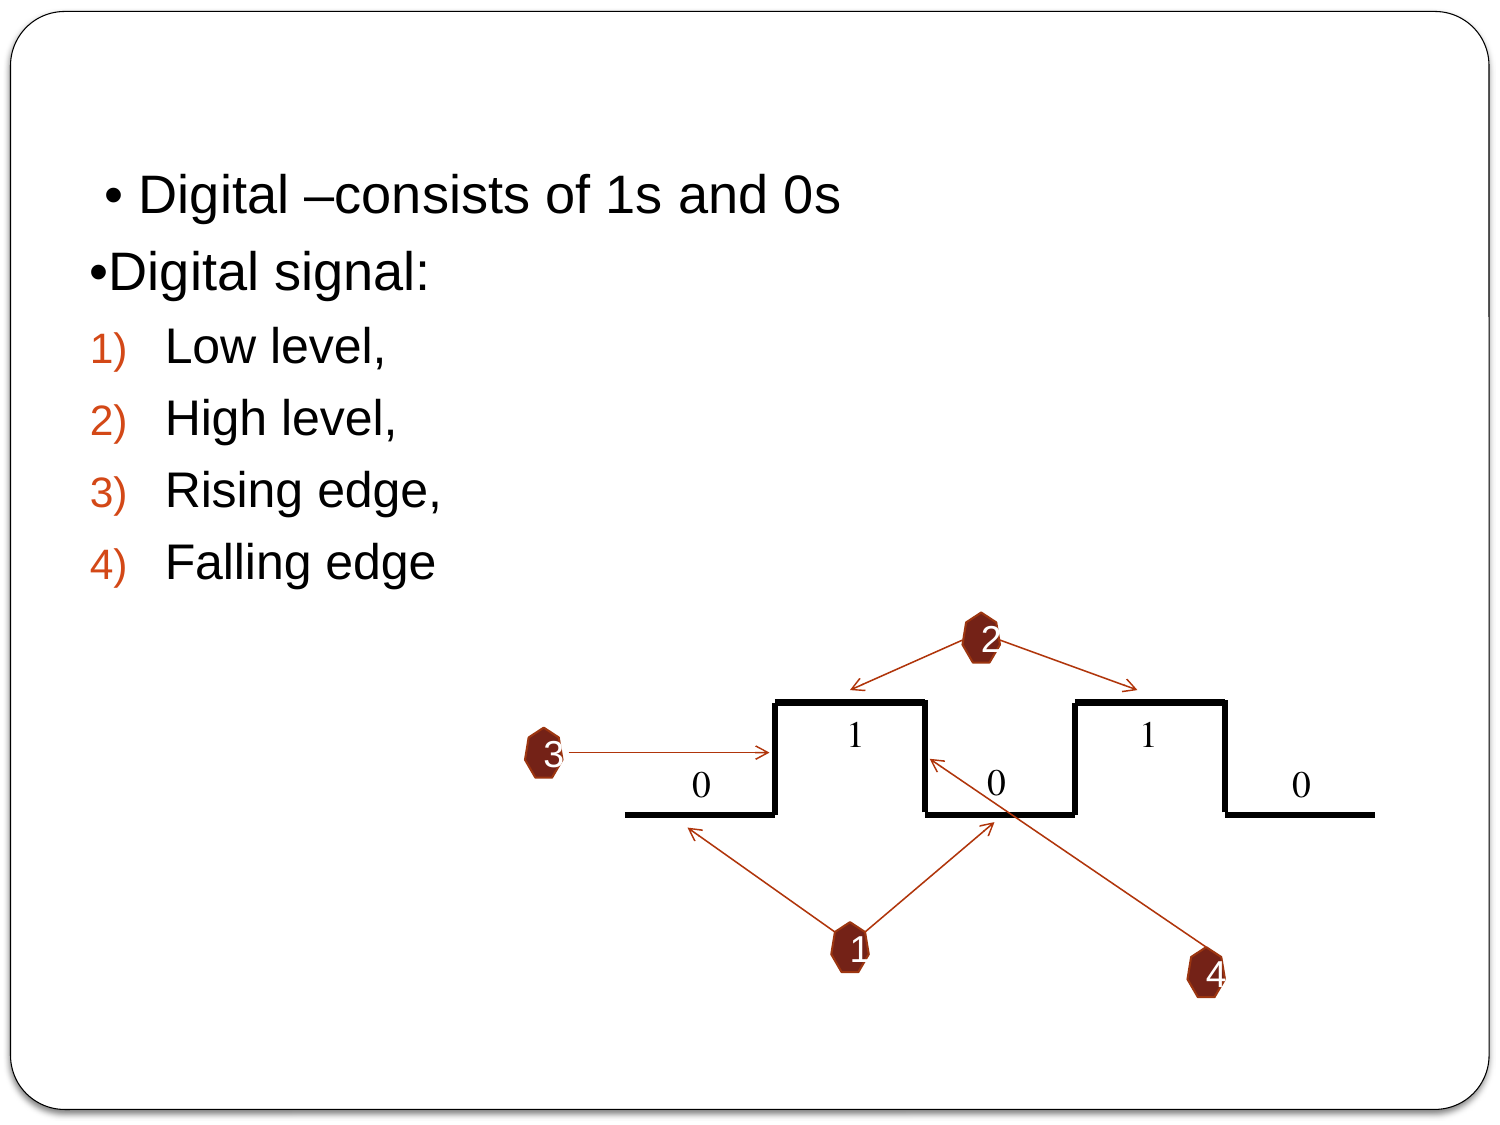

• Digital –consists of 1s and 0s
•Digital signal:
Low level,
High level,
Rising edge,
Falling edge

2
1
1
3
0
0
0
1
4